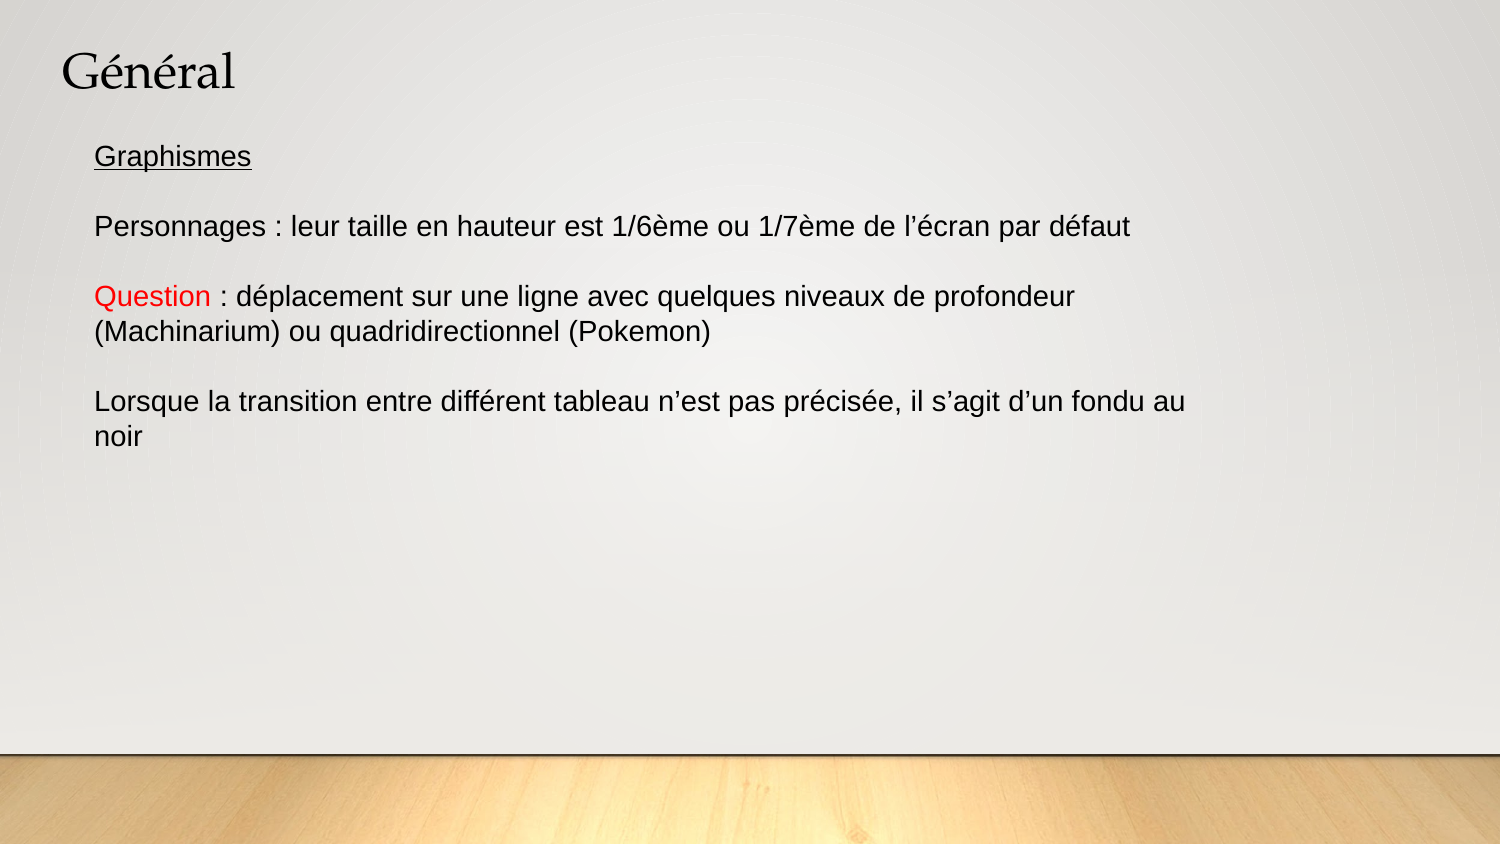

Général
Graphismes

Personnages : leur taille en hauteur est 1/6ème ou 1/7ème de l’écran par défaut

Question : déplacement sur une ligne avec quelques niveaux de profondeur (Machinarium) ou quadridirectionnel (Pokemon)
Lorsque la transition entre différent tableau n’est pas précisée, il s’agit d’un fondu au noir